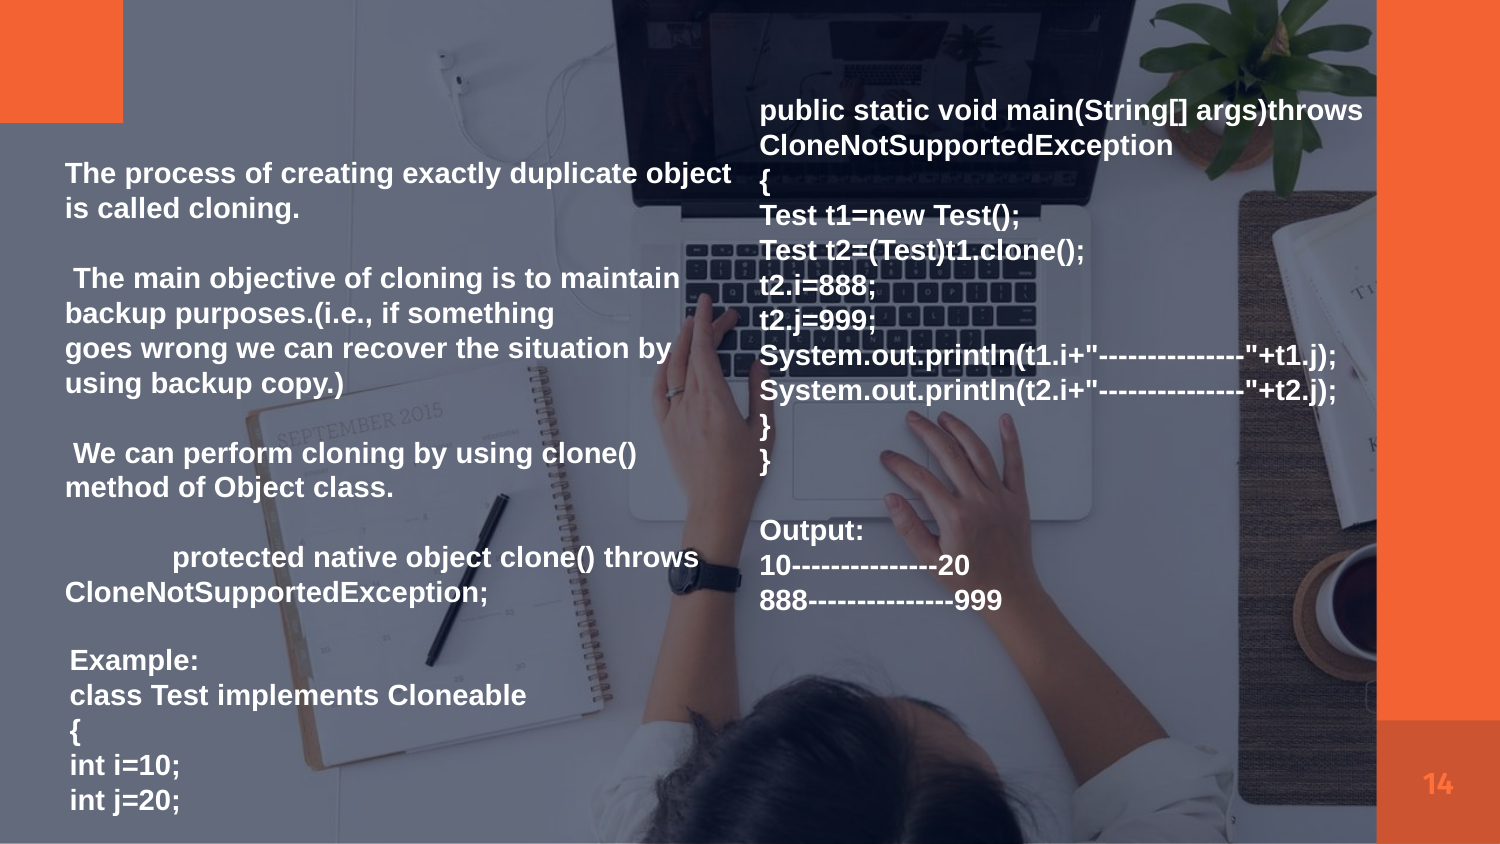

public static void main(String[] args)throws
CloneNotSupportedException
{
Test t1=new Test();
Test t2=(Test)t1.clone();
t2.i=888;
t2.j=999;
System.out.println(t1.i+"---------------"+t1.j);
System.out.println(t2.i+"---------------"+t2.j);
}
}

Output:
10---------------20
888---------------999
The process of creating exactly duplicate object is called cloning.

 The main objective of cloning is to maintain backup purposes.(i.e., if something
goes wrong we can recover the situation by using backup copy.)

 We can perform cloning by using clone() method of Object class.

             protected native object clone() throws CloneNotSupportedException;
Example:
class Test implements Cloneable
{
int i=10;
int j=20;
14